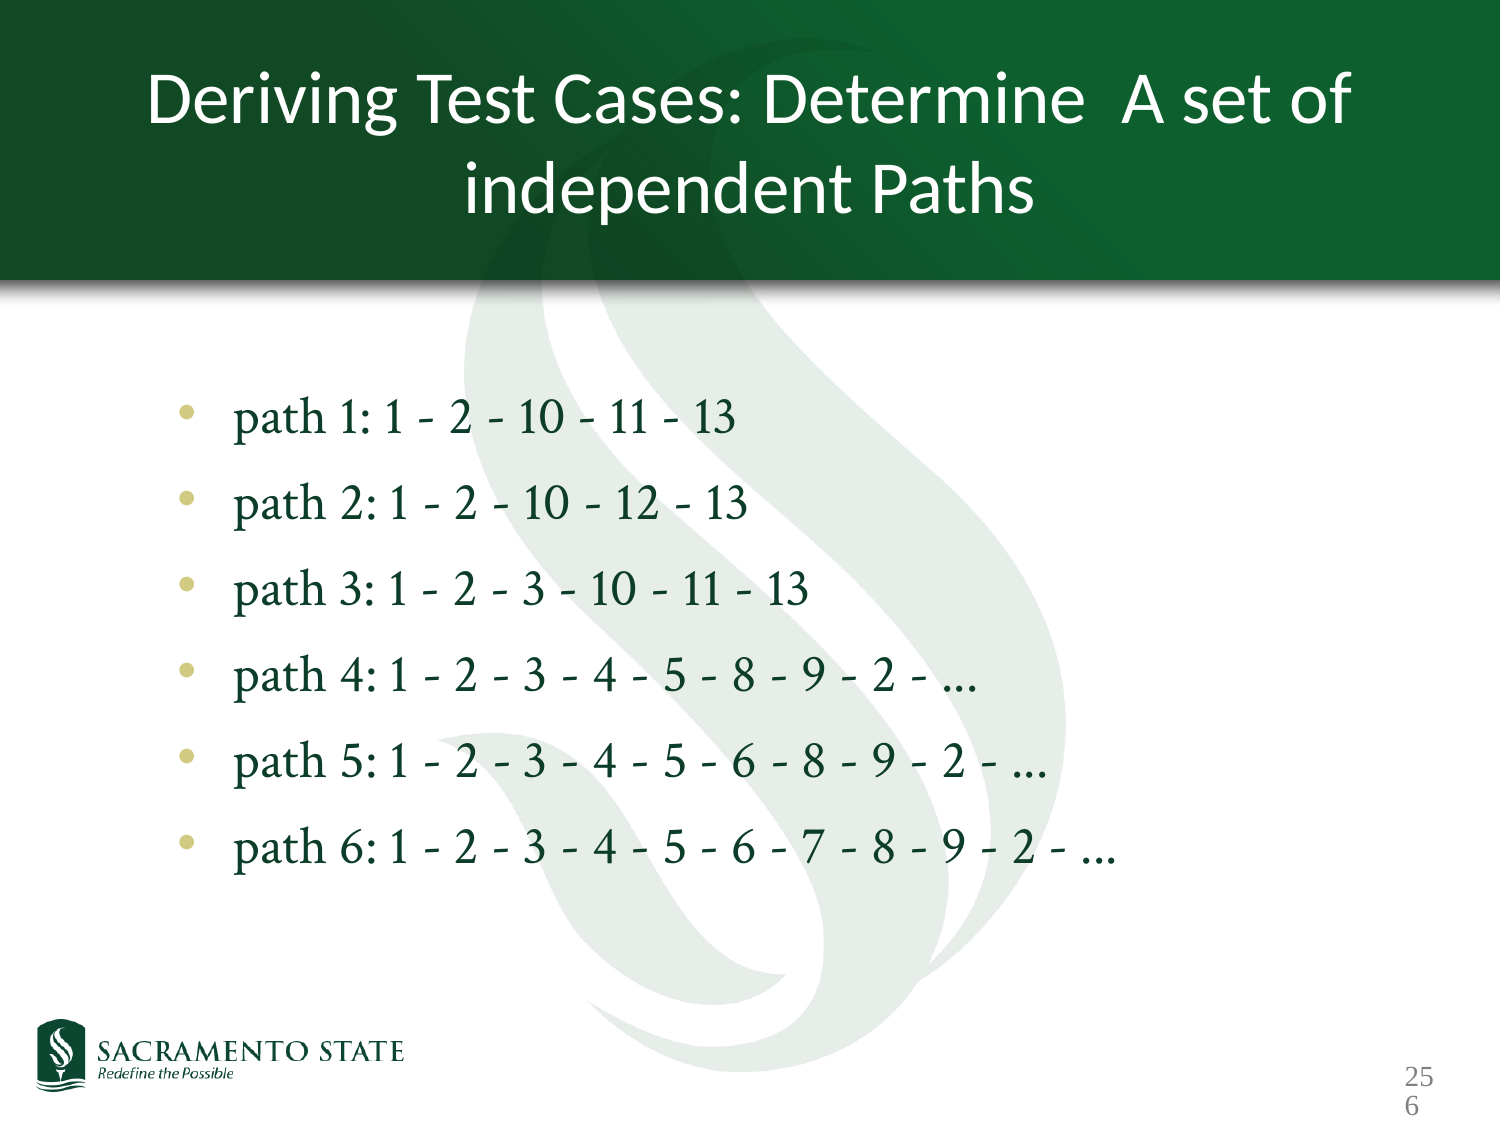

# Deriving Test Cases: Determine  A set of independent Paths
path 1: 1 - 2 - 10 - 11 - 13
path 2: 1 - 2 - 10 - 12 - 13
path 3: 1 - 2 - 3 - 10 - 11 - 13
path 4: 1 - 2 - 3 - 4 - 5 - 8 - 9 - 2 - ...
path 5: 1 - 2 - 3 - 4 - 5 - 6 - 8 - 9 - 2 - ...
path 6: 1 - 2 - 3 - 4 - 5 - 6 - 7 - 8 - 9 - 2 - ...

256